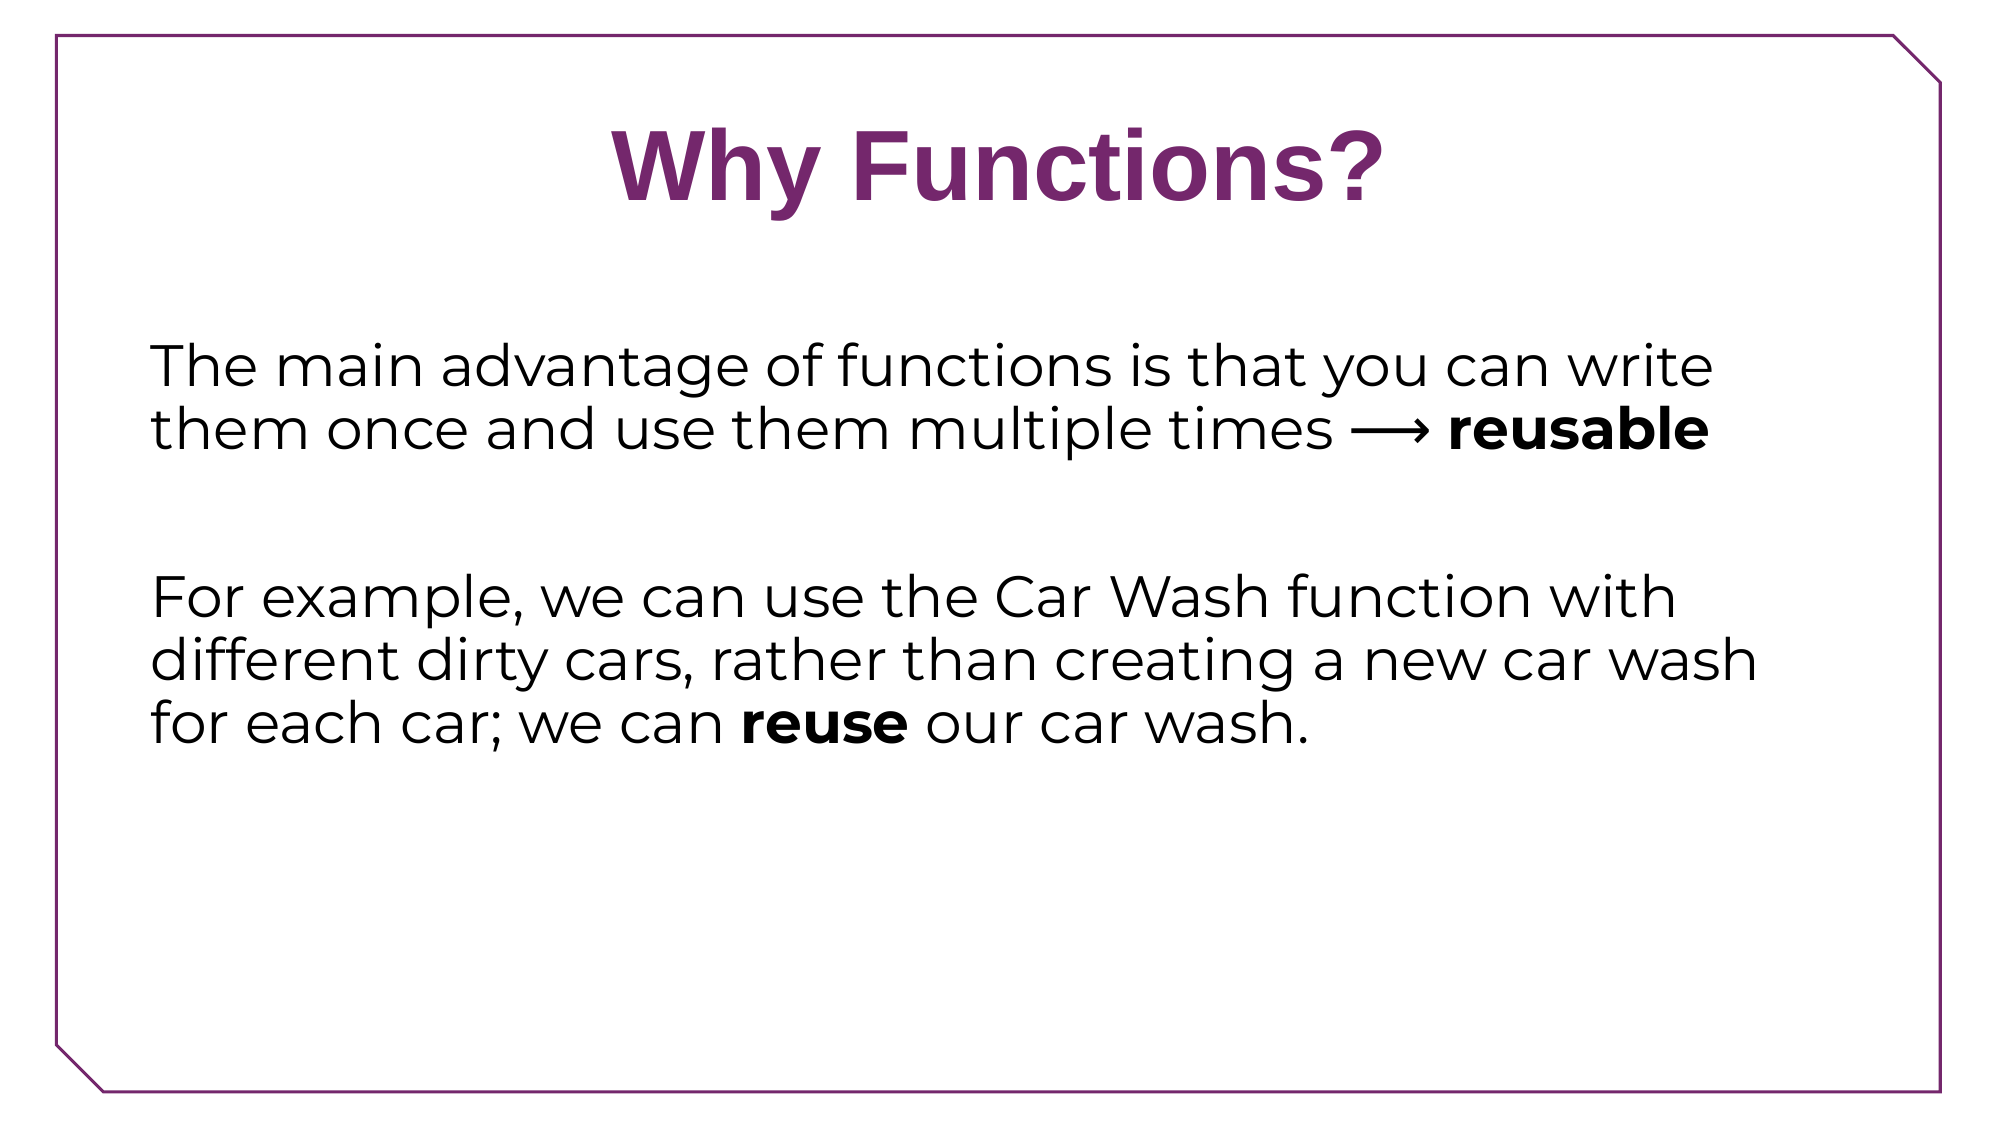

# Why Functions?
The main advantage of functions is that you can write them once and use them multiple times ⟶ reusable

For example, we can use the Car Wash function with different dirty cars, rather than creating a new car wash for each car; we can reuse our car wash.